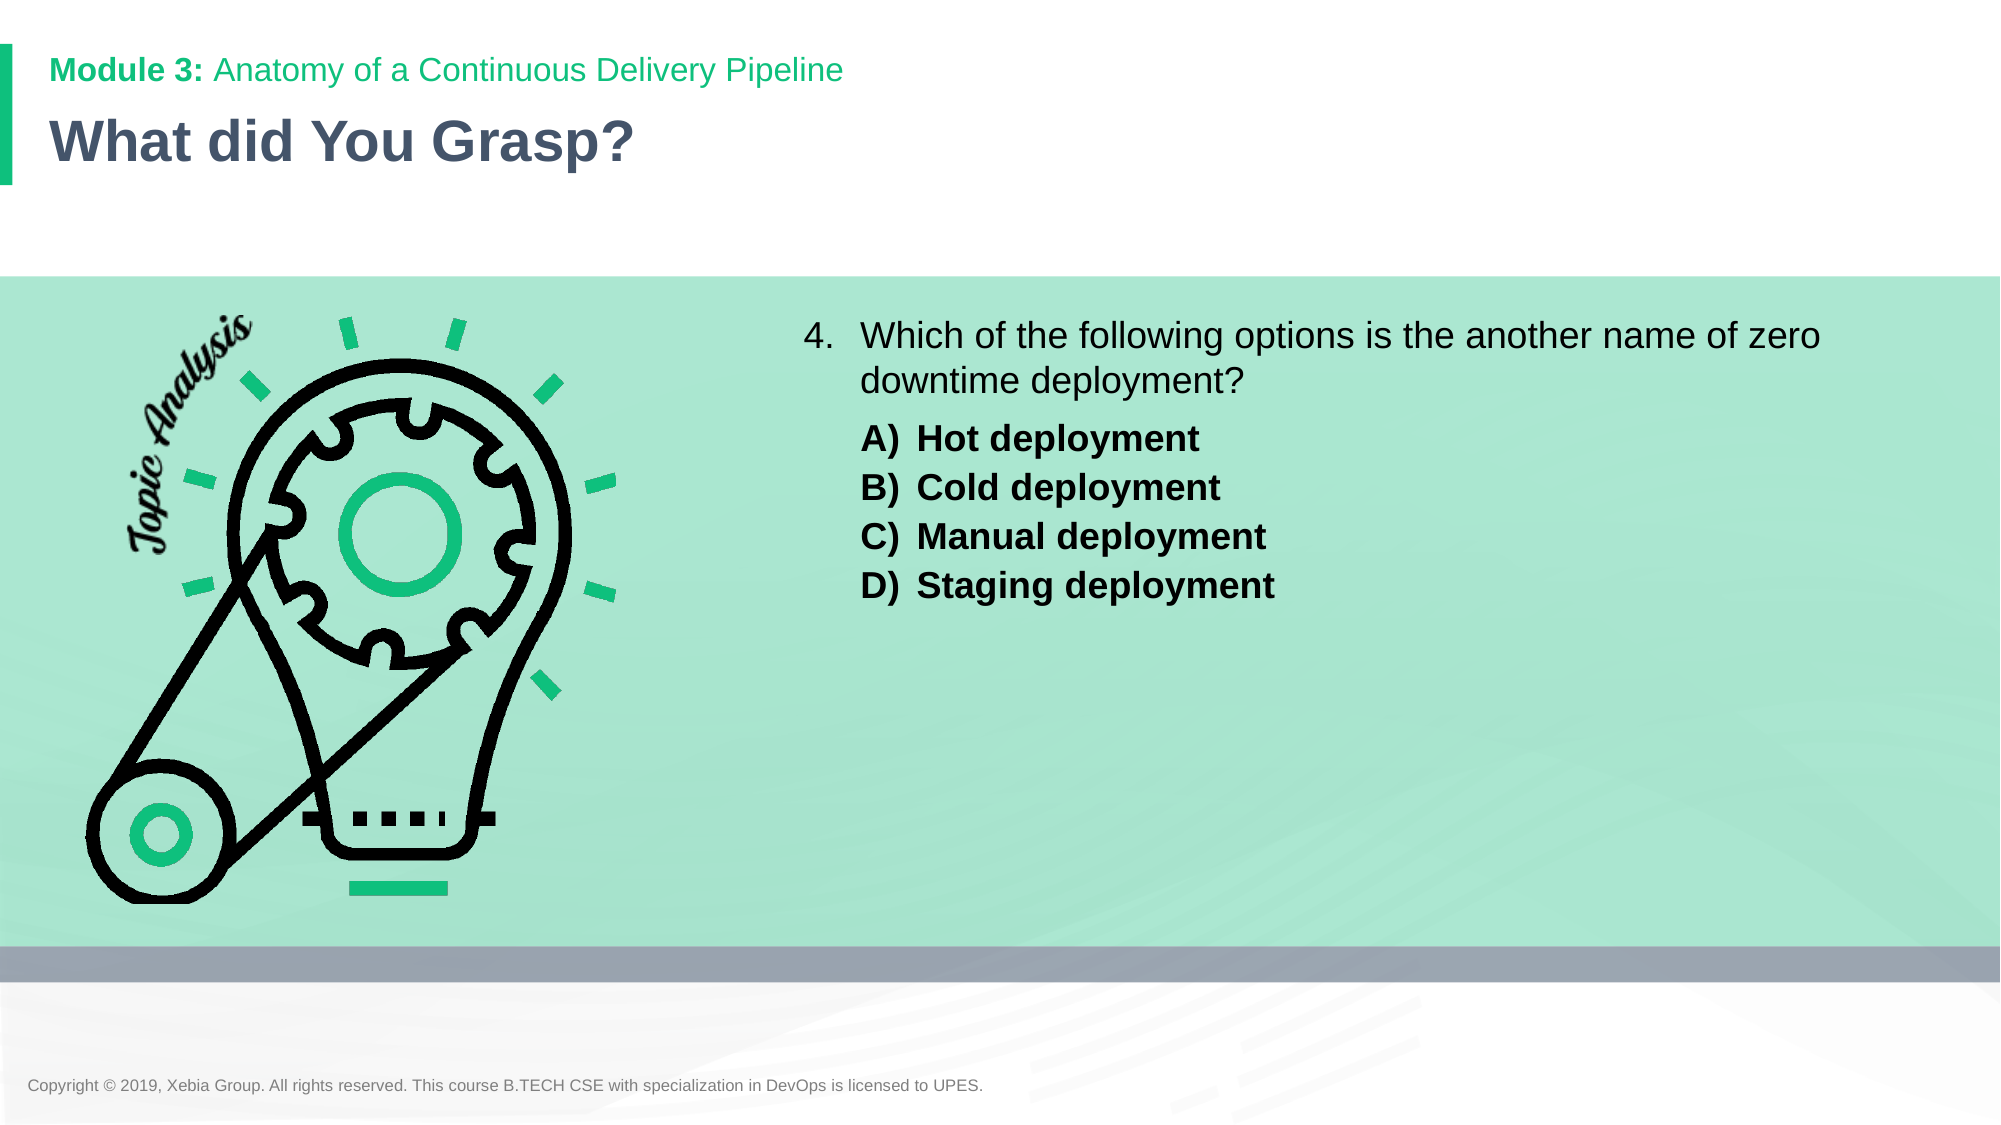

# What did You Grasp?
4.	Which of the following options is the another name of zero downtime deployment?
Hot deployment
Cold deployment
Manual deployment
Staging deployment